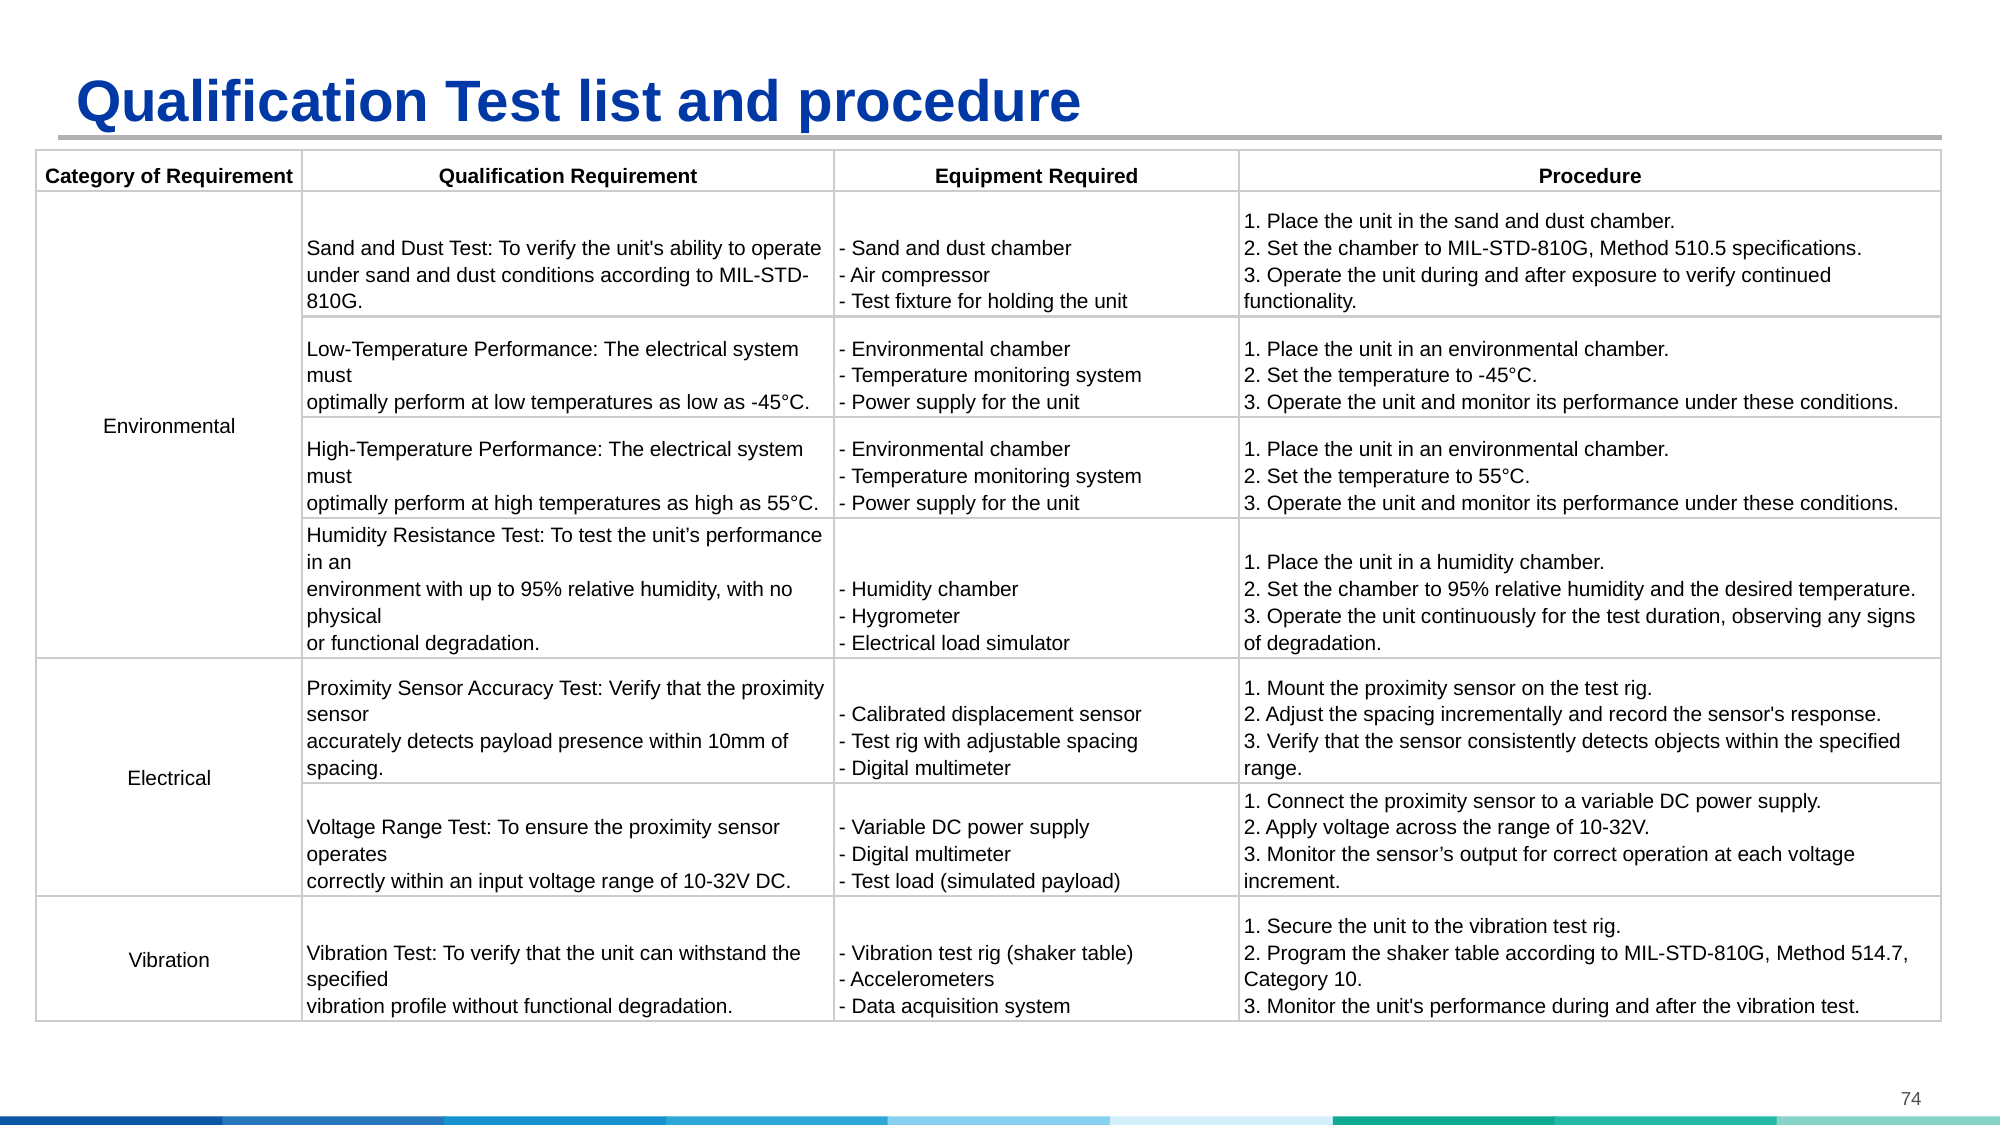

# Qualification Test list and procedure
| Category of Requirement | Qualification Requirement | Equipment Required | Procedure |
| --- | --- | --- | --- |
| Environmental | Sand and Dust Test: To verify the unit's ability to operate under sand and dust conditions according to MIL-STD-810G. | - Sand and dust chamber - Air compressor - Test fixture for holding the unit | 1. Place the unit in the sand and dust chamber. 2. Set the chamber to MIL-STD-810G, Method 510.5 specifications. 3. Operate the unit during and after exposure to verify continued functionality. |
|  | Low-Temperature Performance: The electrical system must optimally perform at low temperatures as low as -45°C. | - Environmental chamber - Temperature monitoring system - Power supply for the unit | 1. Place the unit in an environmental chamber. 2. Set the temperature to -45°C. 3. Operate the unit and monitor its performance under these conditions. |
|  | High-Temperature Performance: The electrical system must optimally perform at high temperatures as high as 55°C. | - Environmental chamber - Temperature monitoring system - Power supply for the unit | 1. Place the unit in an environmental chamber. 2. Set the temperature to 55°C. 3. Operate the unit and monitor its performance under these conditions. |
|  | Humidity Resistance Test: To test the unit’s performance in an environment with up to 95% relative humidity, with no physical or functional degradation. | - Humidity chamber - Hygrometer - Electrical load simulator | 1. Place the unit in a humidity chamber. 2. Set the chamber to 95% relative humidity and the desired temperature. 3. Operate the unit continuously for the test duration, observing any signs of degradation. |
| Electrical | Proximity Sensor Accuracy Test: Verify that the proximity sensor accurately detects payload presence within 10mm of spacing. | - Calibrated displacement sensor - Test rig with adjustable spacing - Digital multimeter | 1. Mount the proximity sensor on the test rig. 2. Adjust the spacing incrementally and record the sensor's response. 3. Verify that the sensor consistently detects objects within the specified range. |
|  | Voltage Range Test: To ensure the proximity sensor operates correctly within an input voltage range of 10-32V DC. | - Variable DC power supply - Digital multimeter - Test load (simulated payload) | 1. Connect the proximity sensor to a variable DC power supply. 2. Apply voltage across the range of 10-32V. 3. Monitor the sensor’s output for correct operation at each voltage increment. |
| Vibration | Vibration Test: To verify that the unit can withstand the specified vibration profile without functional degradation. | - Vibration test rig (shaker table) - Accelerometers - Data acquisition system | 1. Secure the unit to the vibration test rig. 2. Program the shaker table according to MIL-STD-810G, Method 514.7, Category 10. 3. Monitor the unit's performance during and after the vibration test. |
74